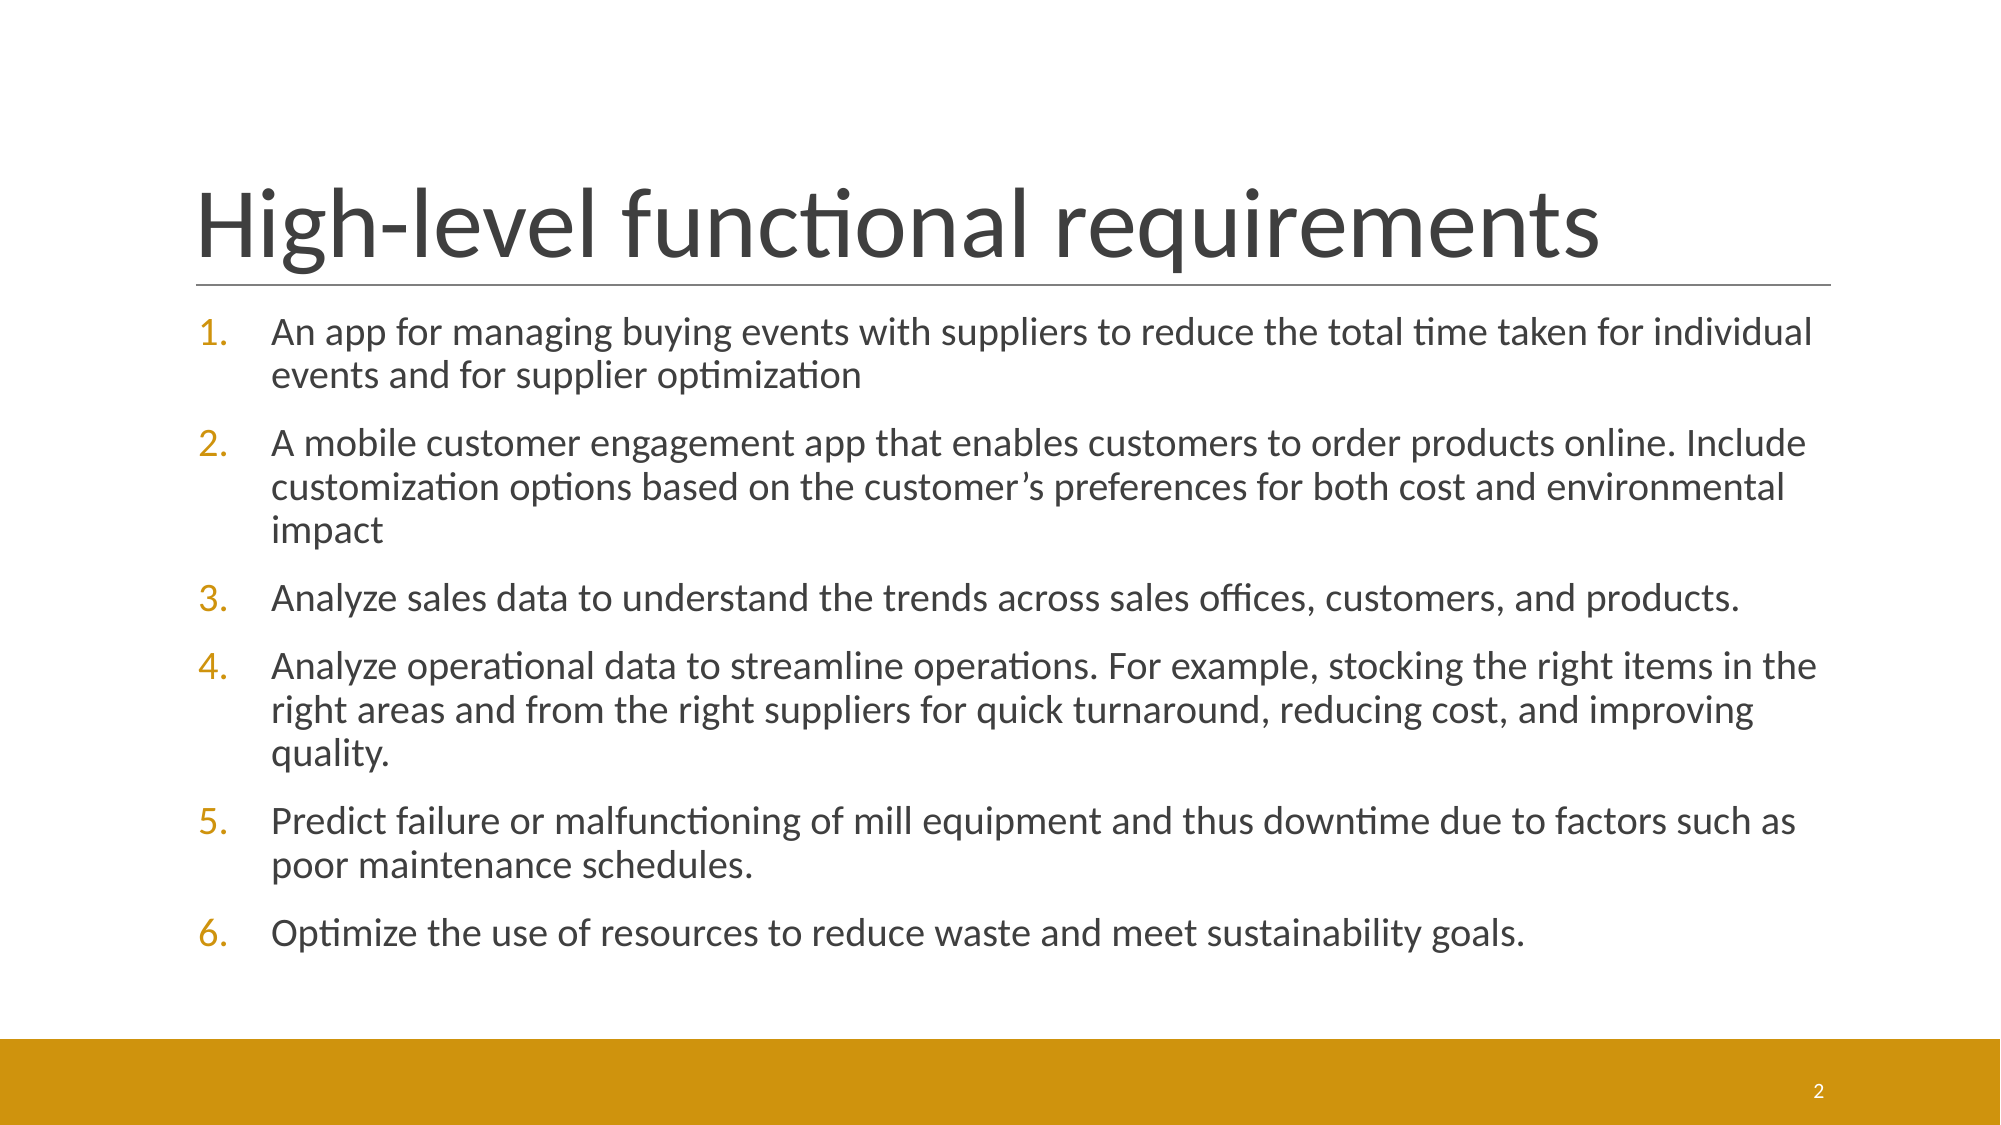

# High-level functional requirements
An app for managing buying events with suppliers to reduce the total time taken for individual events and for supplier optimization
A mobile customer engagement app that enables customers to order products online. Include customization options based on the customer’s preferences for both cost and environmental impact
Analyze sales data to understand the trends across sales offices, customers, and products.
Analyze operational data to streamline operations. For example, stocking the right items in the right areas and from the right suppliers for quick turnaround, reducing cost, and improving quality.
Predict failure or malfunctioning of mill equipment and thus downtime due to factors such as poor maintenance schedules.
Optimize the use of resources to reduce waste and meet sustainability goals.

2